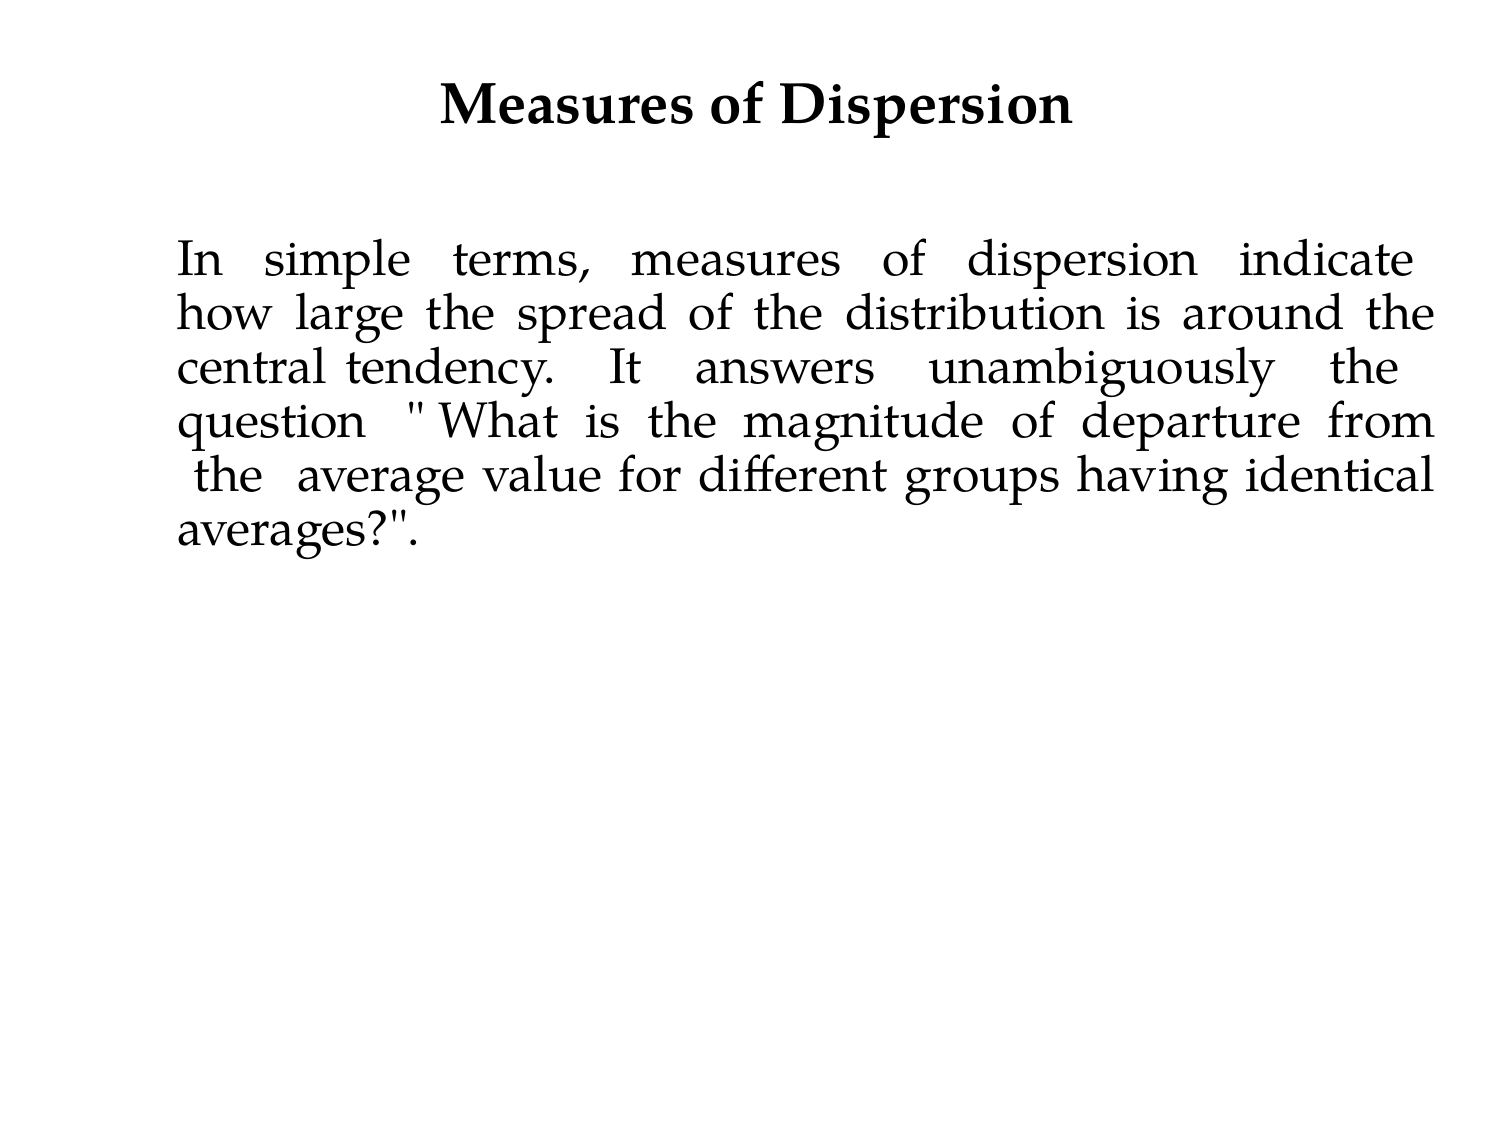

# Measures of Dispersion
In  simple  terms,  measures  of  dispersion  indicate  how large the spread of the distribution is around the central tendency.   It   answers   unambiguously   the   question   " What  is  the  magnitude  of  departure  from  the  average value for different groups having identical averages?".